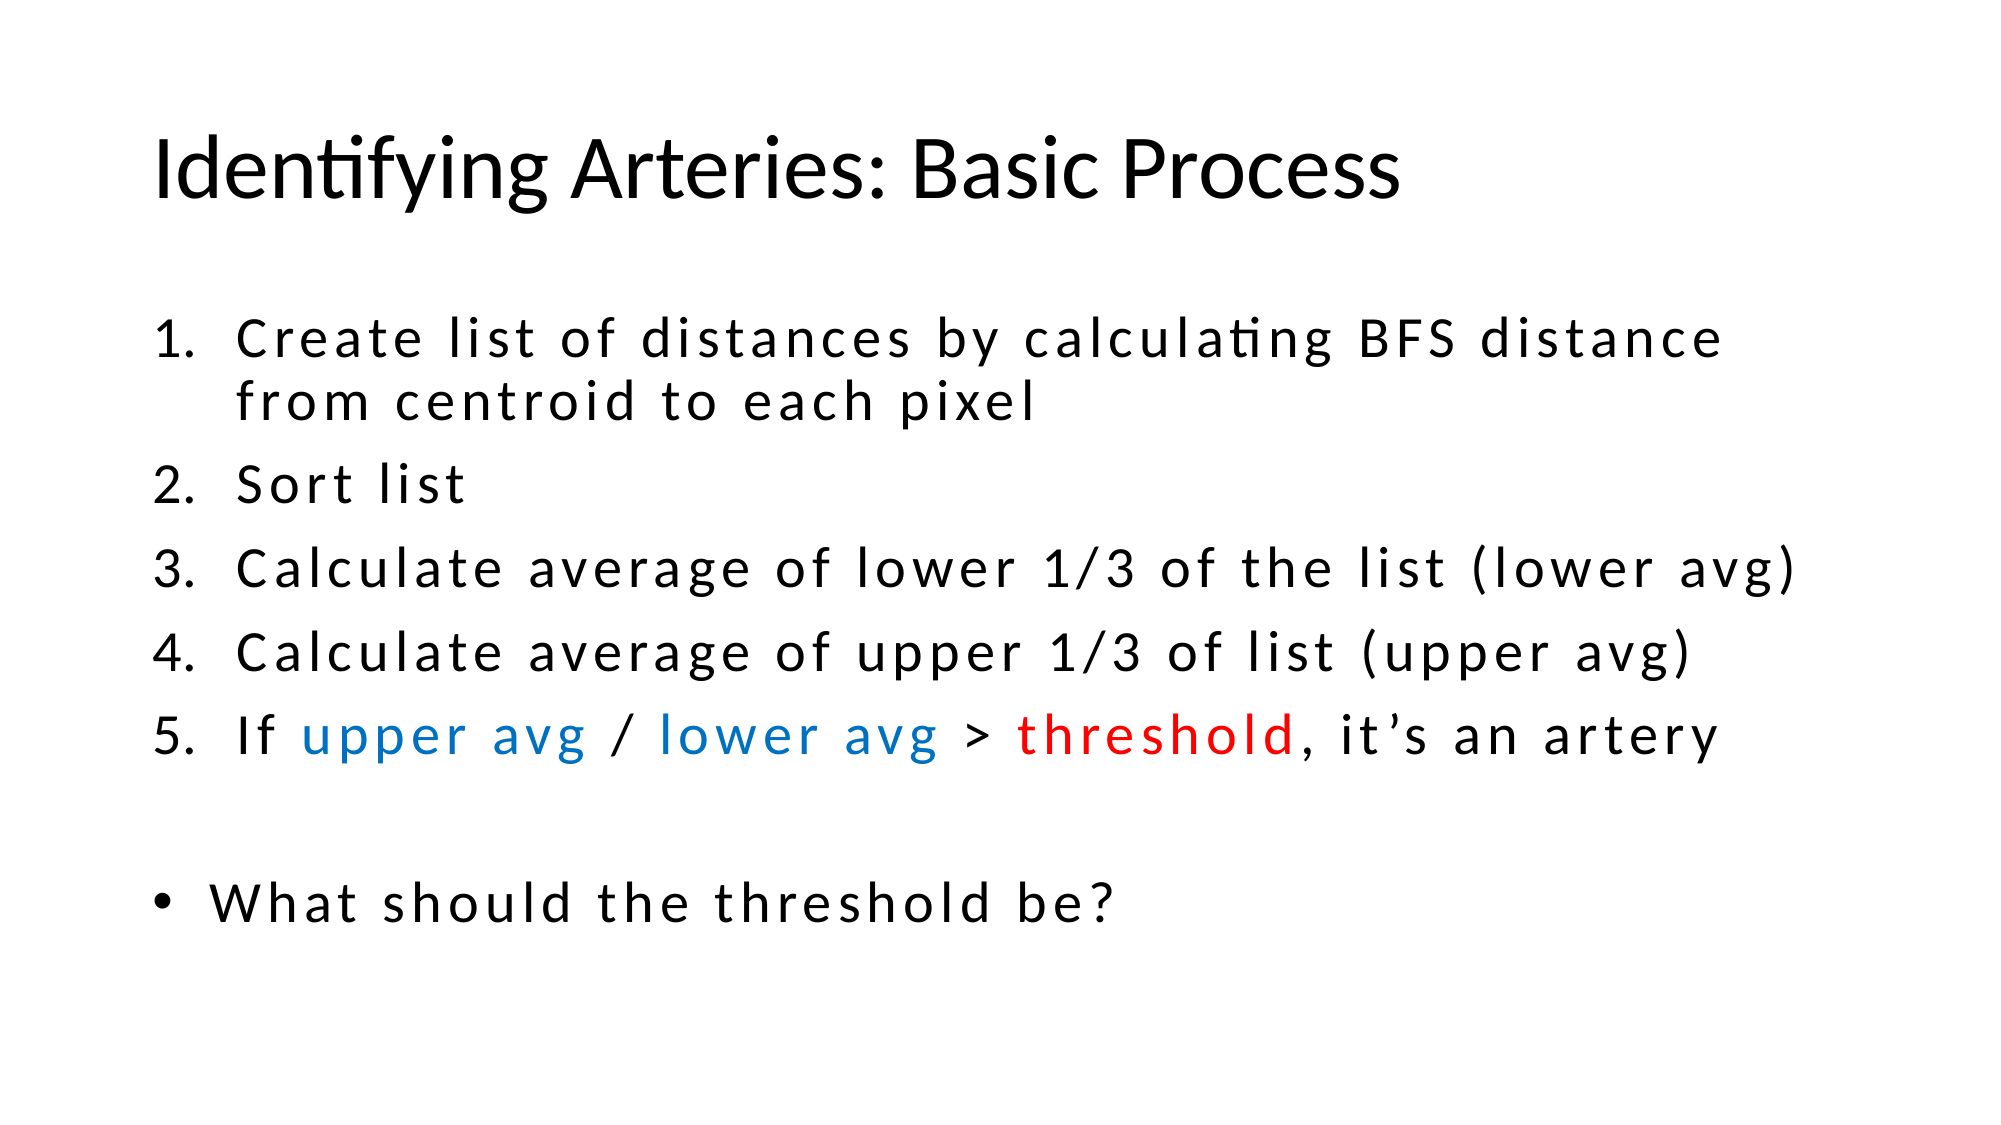

# Identifying Arteries: Basic Process
Create list of distances by calculating BFS distance from centroid to each pixel
Sort list
Calculate average of lower 1/3 of the list (lower avg)
Calculate average of upper 1/3 of list (upper avg)
If upper avg / lower avg > threshold, it’s an artery

 What should the threshold be?